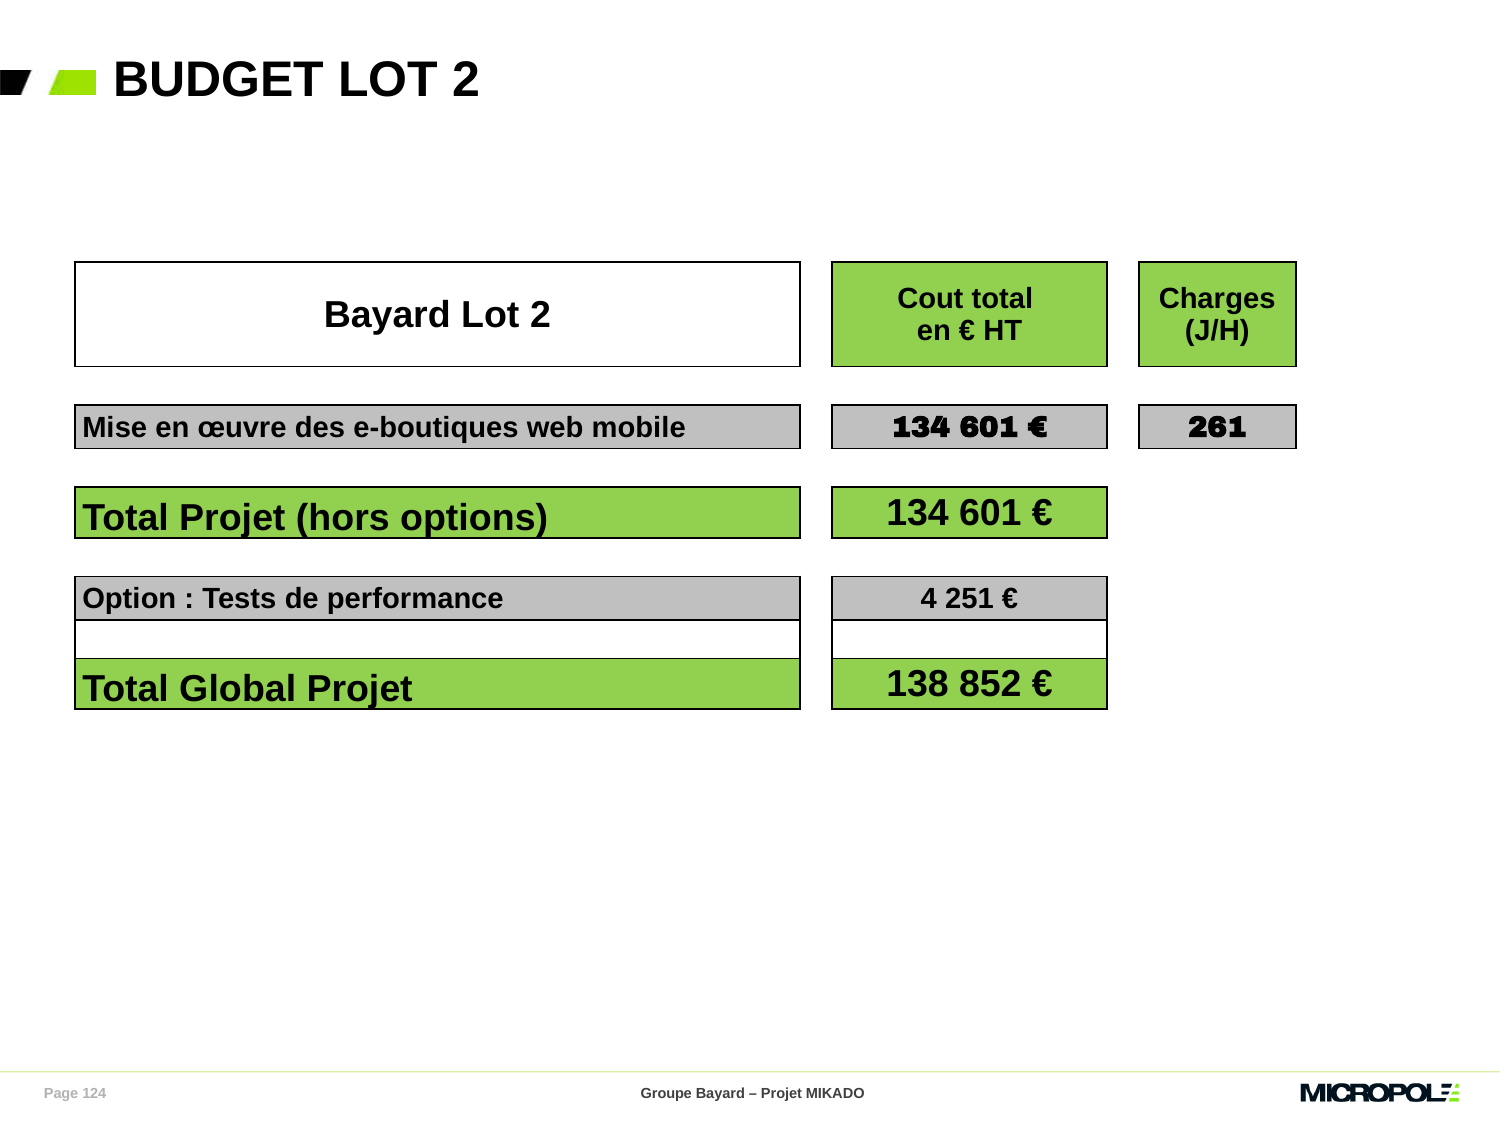

# BudgeT lot 2
| Bayard Lot 2 |  | Cout total en € HT |  | Charges (J/H) |
| --- | --- | --- | --- | --- |
|  |  |  |  |  |
|  |  |  |  |  |
| Mise en œuvre des e-boutiques web mobile |  | 134 601 € |  | 261 |
|  |  |  |  |  |
| Total Projet (hors options) |  | 134 601 € |  |  |
|  |  |  |  |  |
| Option : Tests de performance |  | 4 251 € |  |  |
|  |  |  |  |  |
| Total Global Projet |  | 138 852 € |  |  |
Groupe Bayard – Projet MIKADO
Page 124